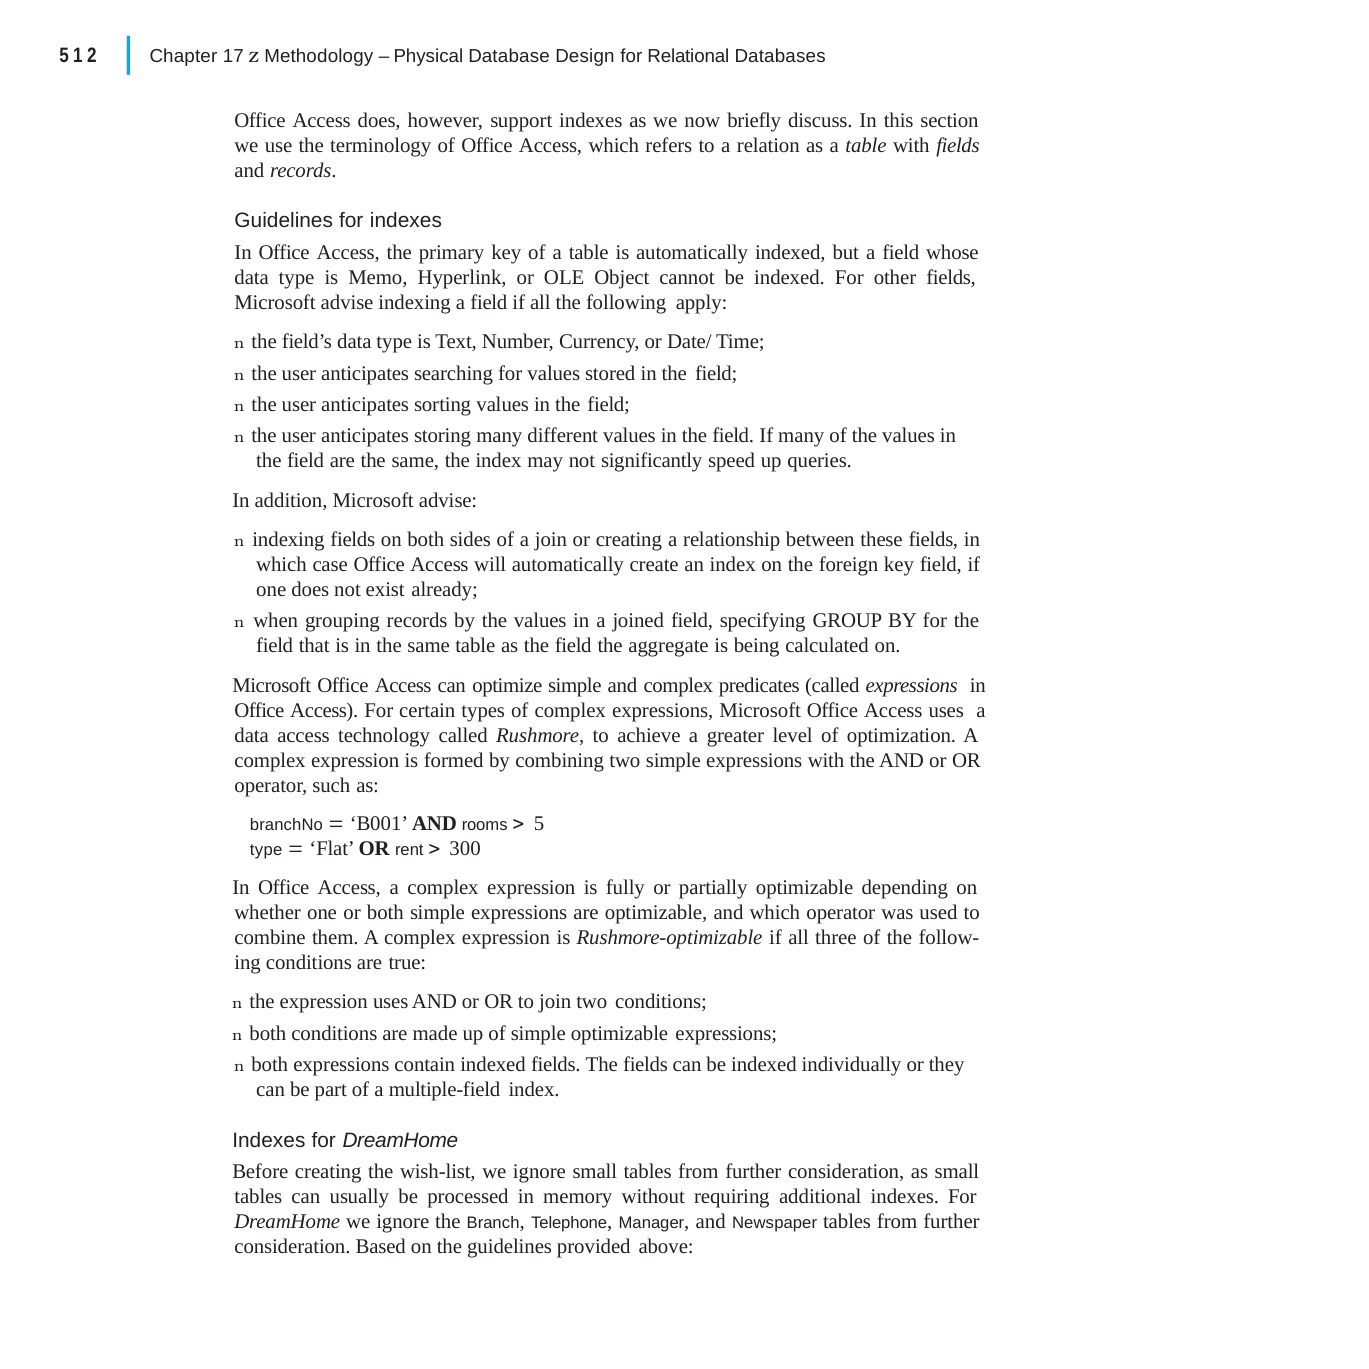

|
512
Chapter 17 z Methodology – Physical Database Design for Relational Databases
Office Access does, however, support indexes as we now briefly discuss. In this section  we use the terminology of Office Access, which refers to a relation as a table with fields  and records.

Guidelines for indexes
In Office Access, the primary key of a table is automatically indexed, but a field whose  data type is Memo, Hyperlink, or OLE Object cannot be indexed. For other fields,  Microsoft advise indexing a field if all the following apply:
n the field’s data type is Text, Number, Currency, or Date/ Time;
n the user anticipates searching for values stored in the field;
n the user anticipates sorting values in the field;
n the user anticipates storing many different values in the field. If many of the values in  the field are the same, the index may not significantly speed up queries.
In addition, Microsoft advise:
n indexing fields on both sides of a join or creating a relationship between these fields, in  which case Office Access will automatically create an index on the foreign key field, if  one does not exist already;
n when grouping records by the values in a joined field, specifying GROUP BY for the  field that is in the same table as the field the aggregate is being calculated on.
Microsoft Office Access can optimize simple and complex predicates (called expressions  in Office Access). For certain types of complex expressions, Microsoft Office Access uses  a data access technology called Rushmore, to achieve a greater level of optimization. A  complex expression is formed by combining two simple expressions with the AND or OR  operator, such as:
branchNo = ‘B001’ AND rooms > 5
type = ‘Flat’ OR rent > 300
In Office Access, a complex expression is fully or partially optimizable depending on  whether one or both simple expressions are optimizable, and which operator was used to  combine them. A complex expression is Rushmore-optimizable if all three of the follow-  ing conditions are true:
n the expression uses AND or OR to join two conditions;
n both conditions are made up of simple optimizable expressions;
n both expressions contain indexed fields. The fields can be indexed individually or they  can be part of a multiple-field index.

Indexes for DreamHome
Before creating the wish-list, we ignore small tables from further consideration, as small  tables can usually be processed in memory without requiring additional indexes. For  DreamHome we ignore the Branch, Telephone, Manager, and Newspaper tables from further  consideration. Based on the guidelines provided above: